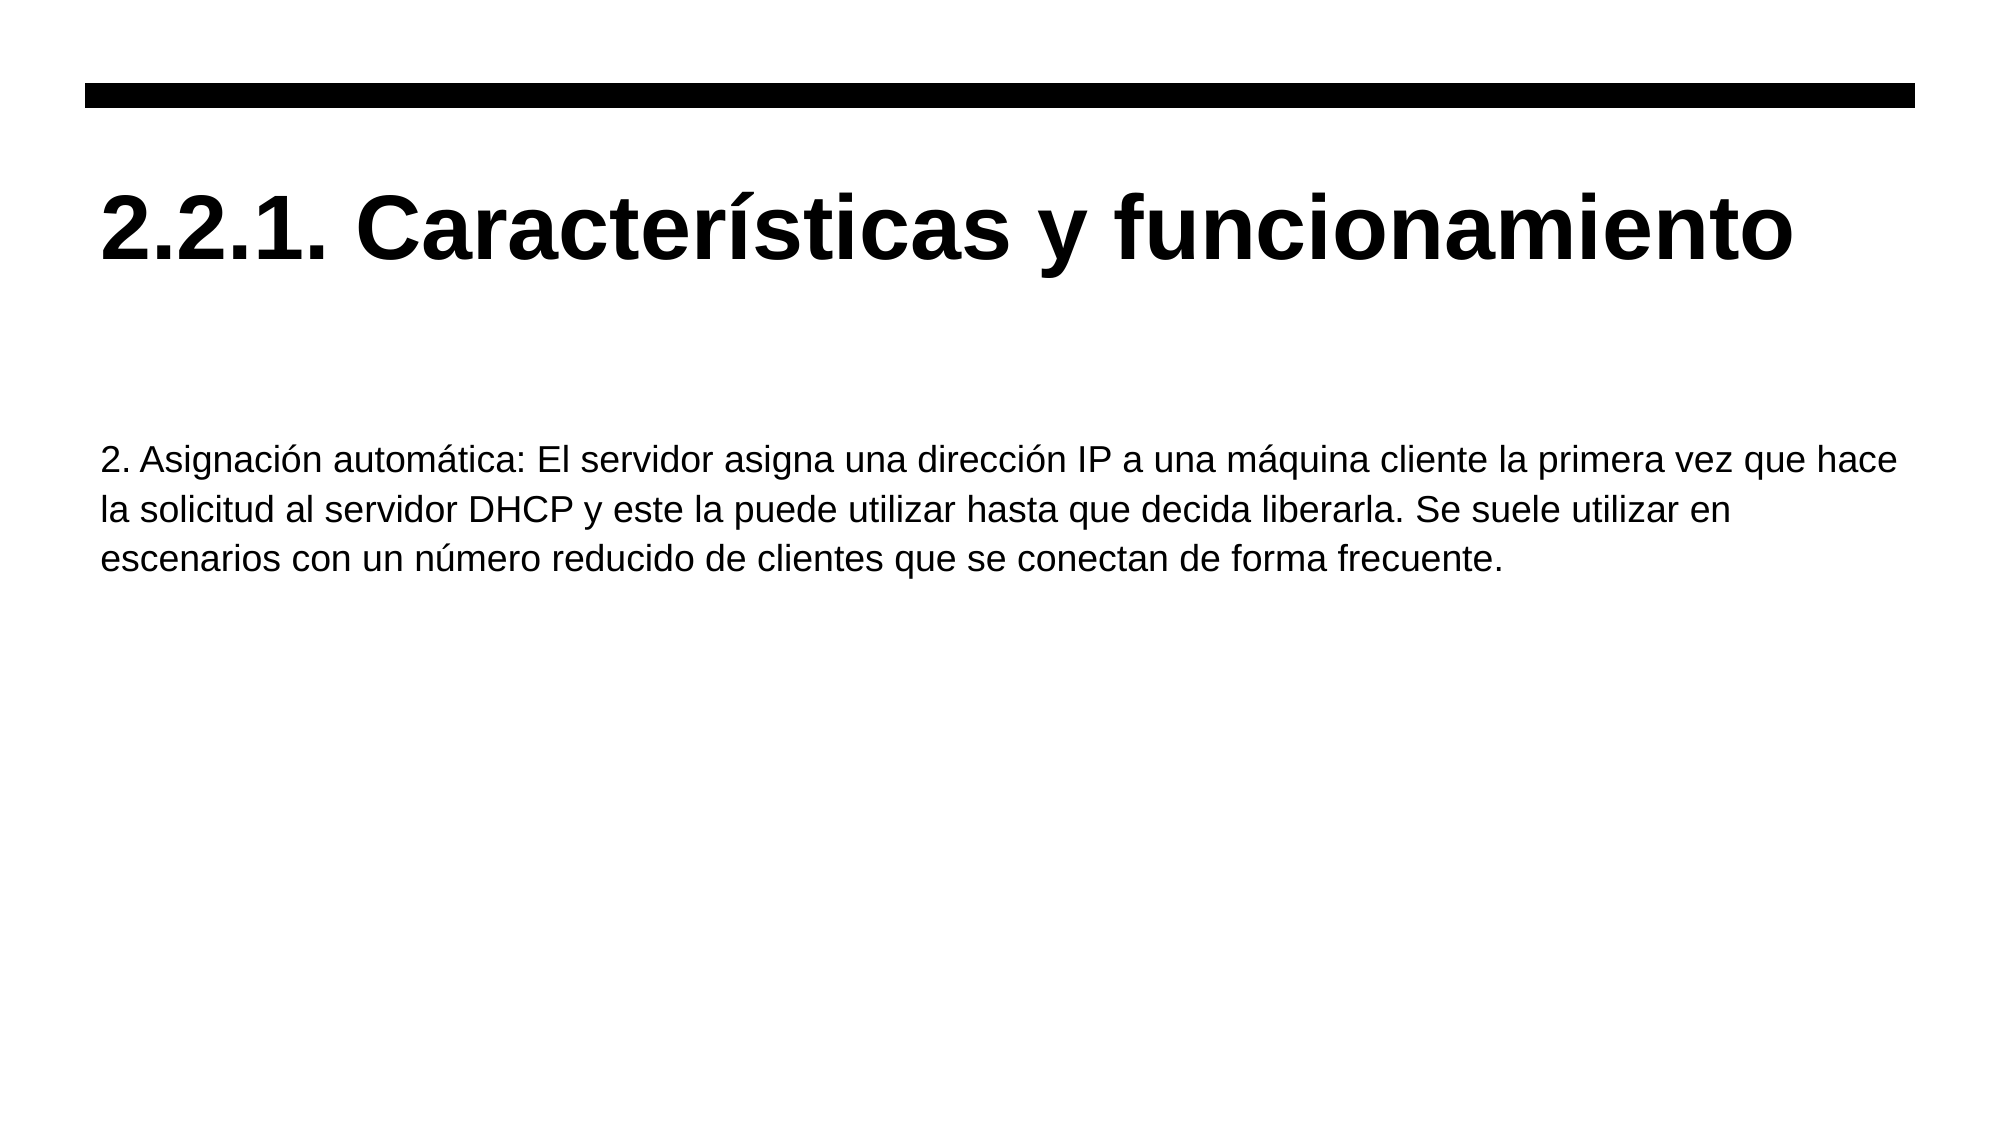

# 2.2.1. Características y funcionamiento
2. Asignación automática: El servidor asigna una dirección IP a una máquina cliente la primera vez que hace la solicitud al servidor DHCP y este la puede utilizar hasta que decida liberarla. Se suele utilizar en escenarios con un número reducido de clientes que se conectan de forma frecuente.